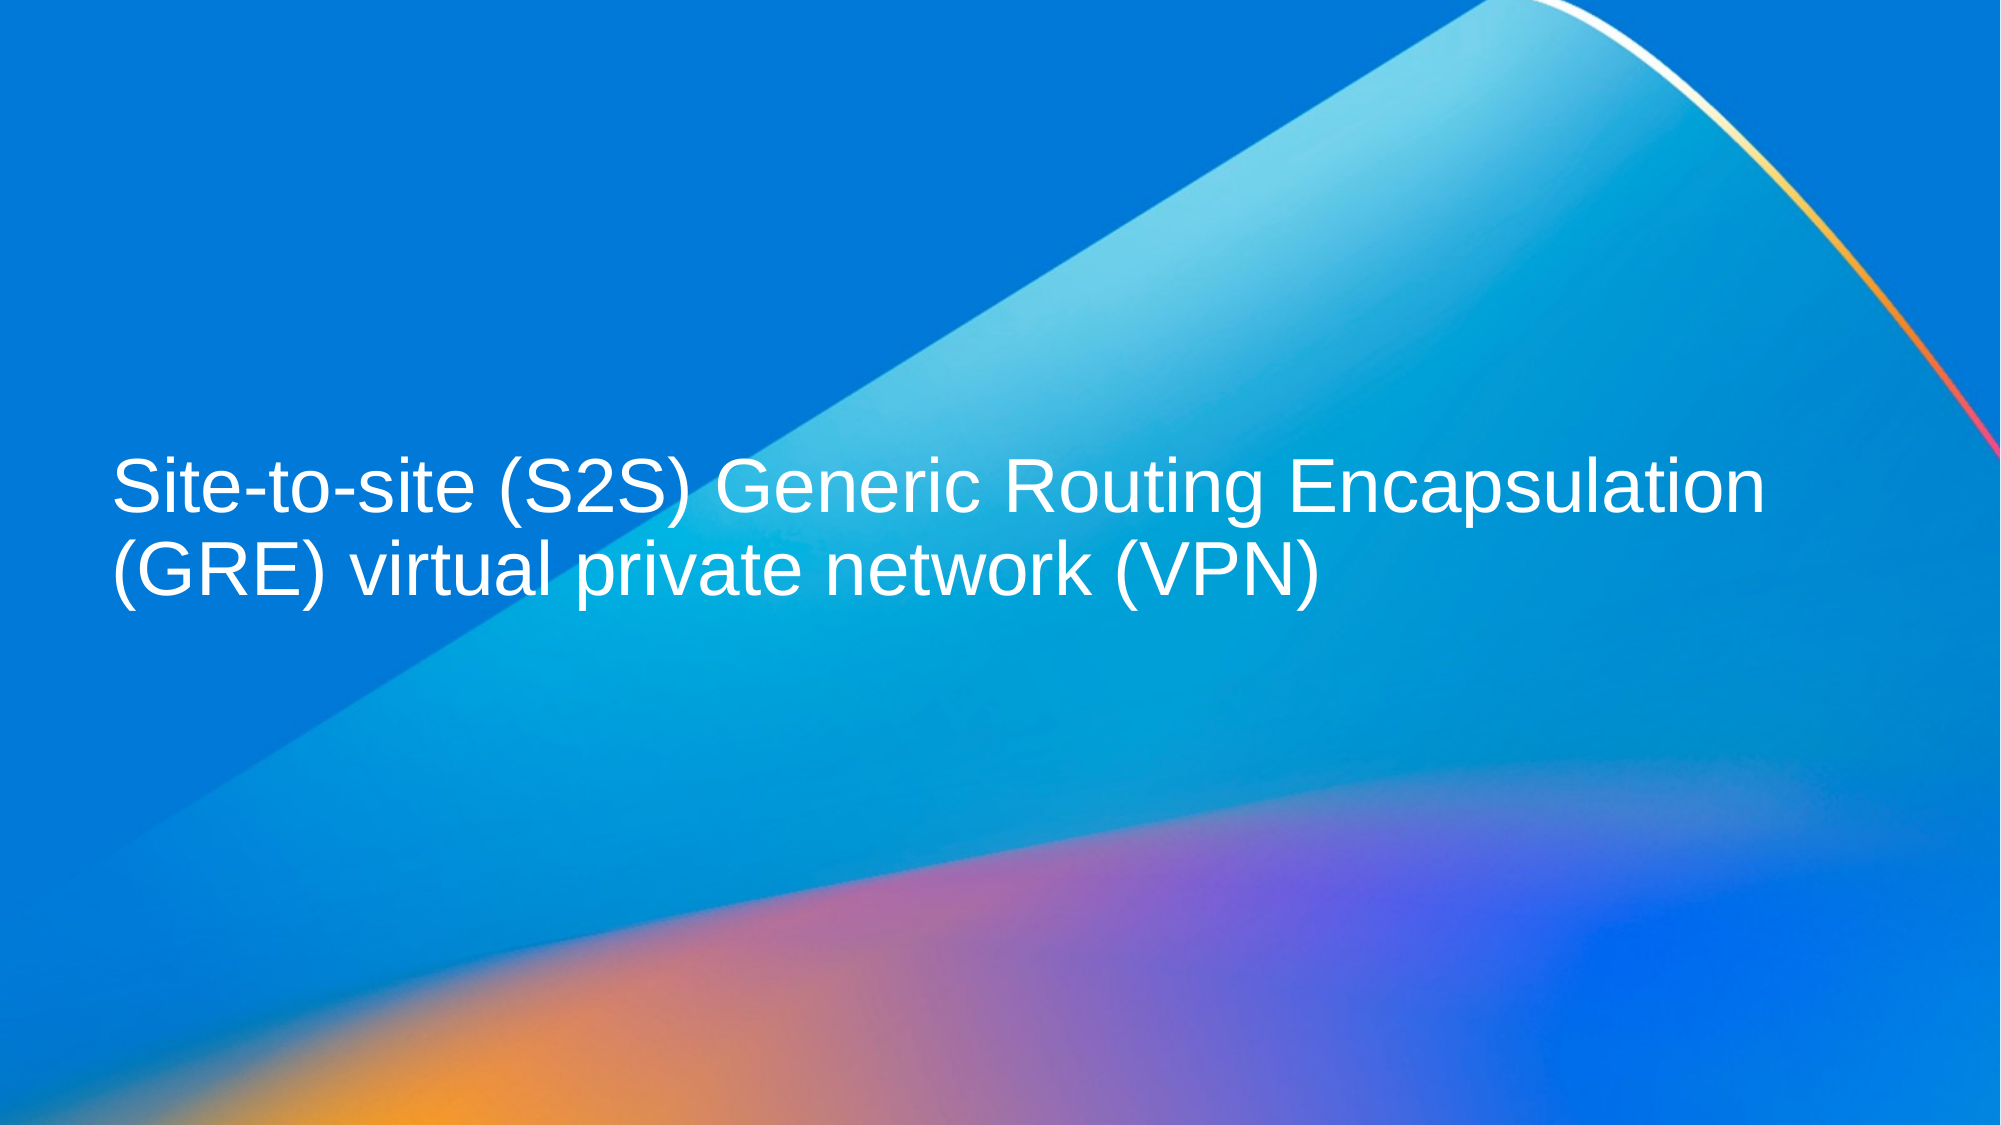

Site-to-site (S2S) Generic Routing Encapsulation (GRE) virtual private network (VPN)